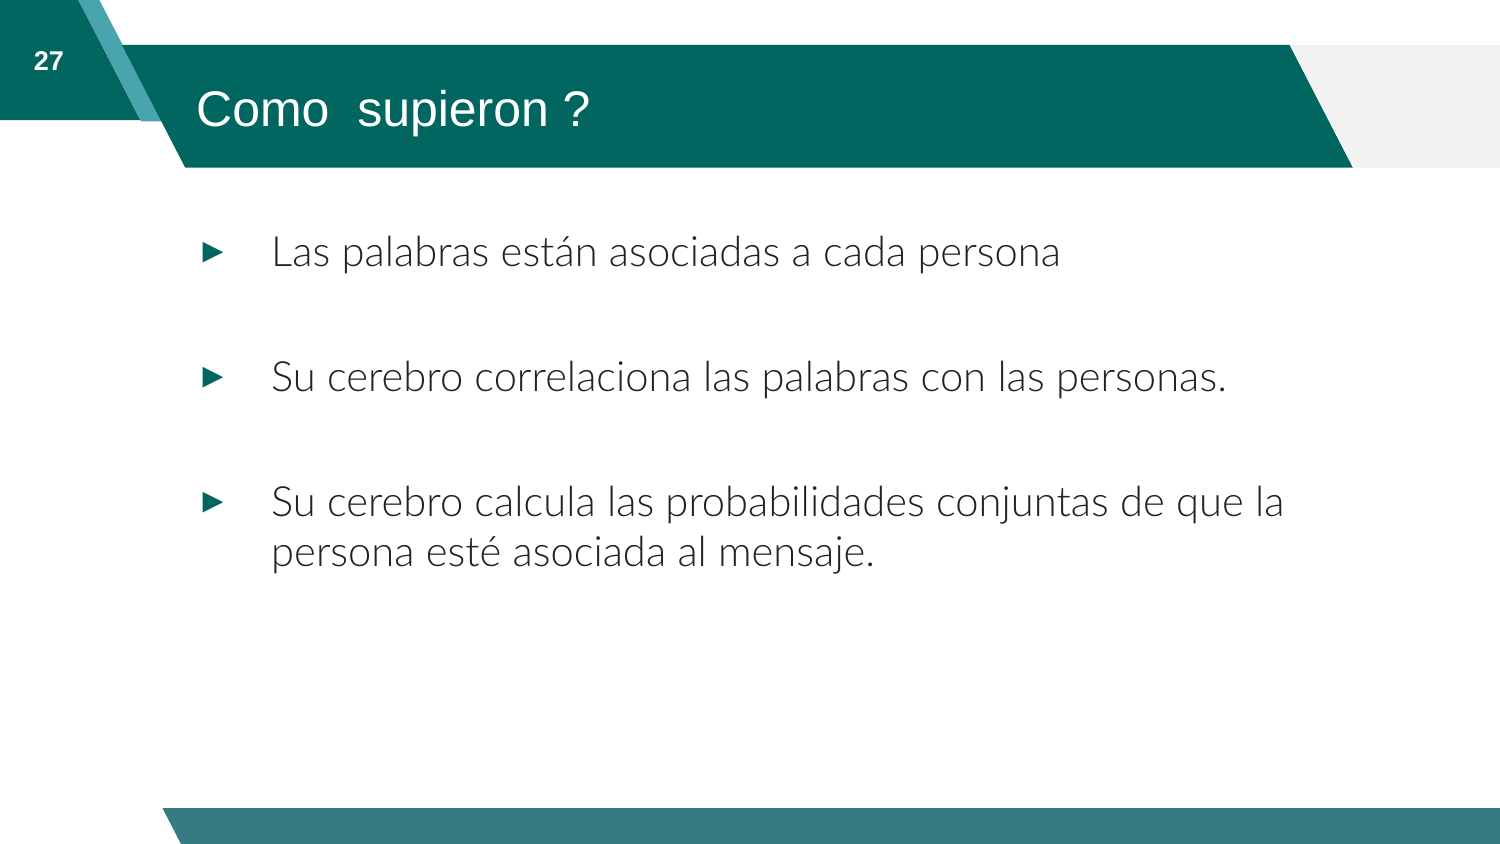

27
# Como  supieron ?
Las palabras están asociadas a cada persona

Su cerebro correlaciona las palabras con las personas.

Su cerebro calcula las probabilidades conjuntas de que la persona esté asociada al mensaje.